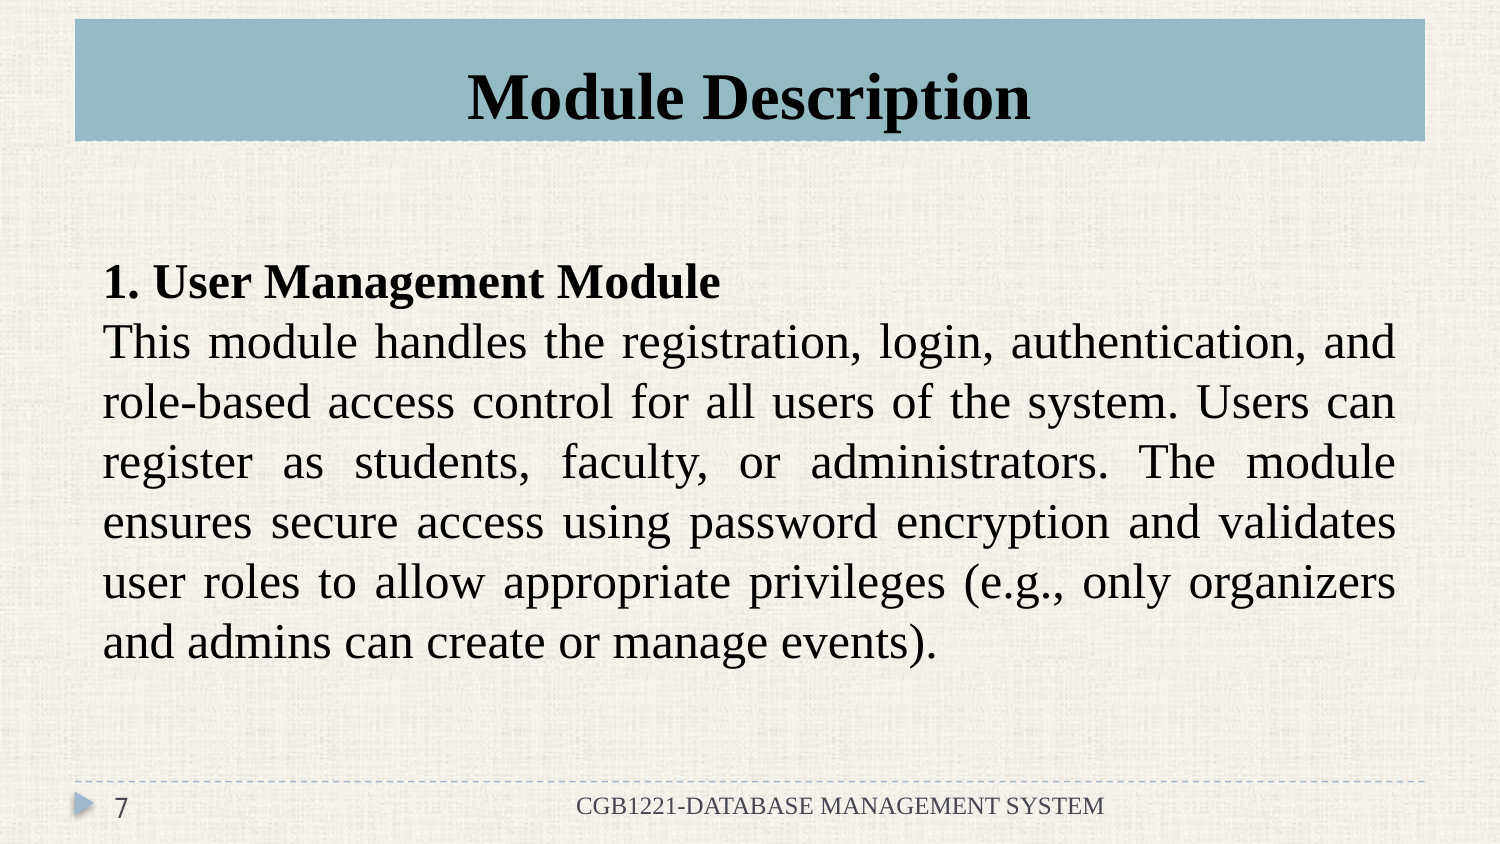

# Module Description
1. User Management Module
This module handles the registration, login, authentication, and role-based access control for all users of the system. Users can register as students, faculty, or administrators. The module ensures secure access using password encryption and validates user roles to allow appropriate privileges (e.g., only organizers and admins can create or manage events).
7
CGB1221-DATABASE MANAGEMENT SYSTEM